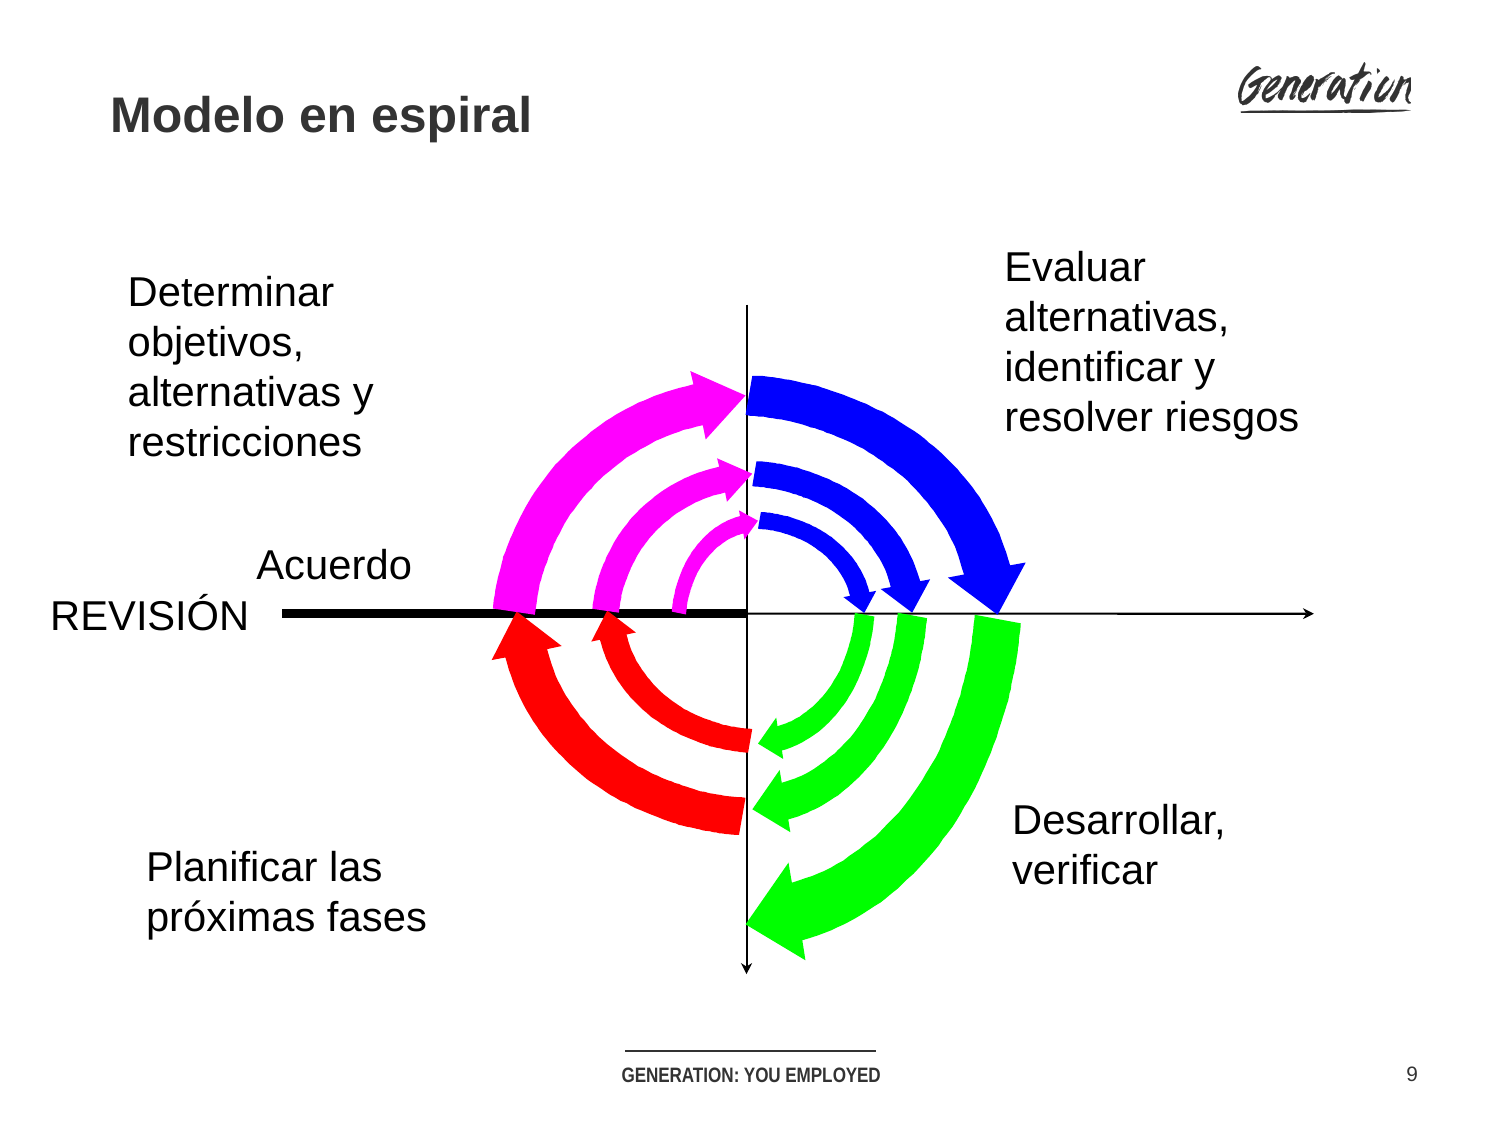

Modelo en espiral
Evaluar alternativas, identificar y resolver riesgos
Determinar objetivos, alternativas y restricciones

Acuerdo
REVISIÓN

Desarrollar, verificar
Planificar las próximas fases